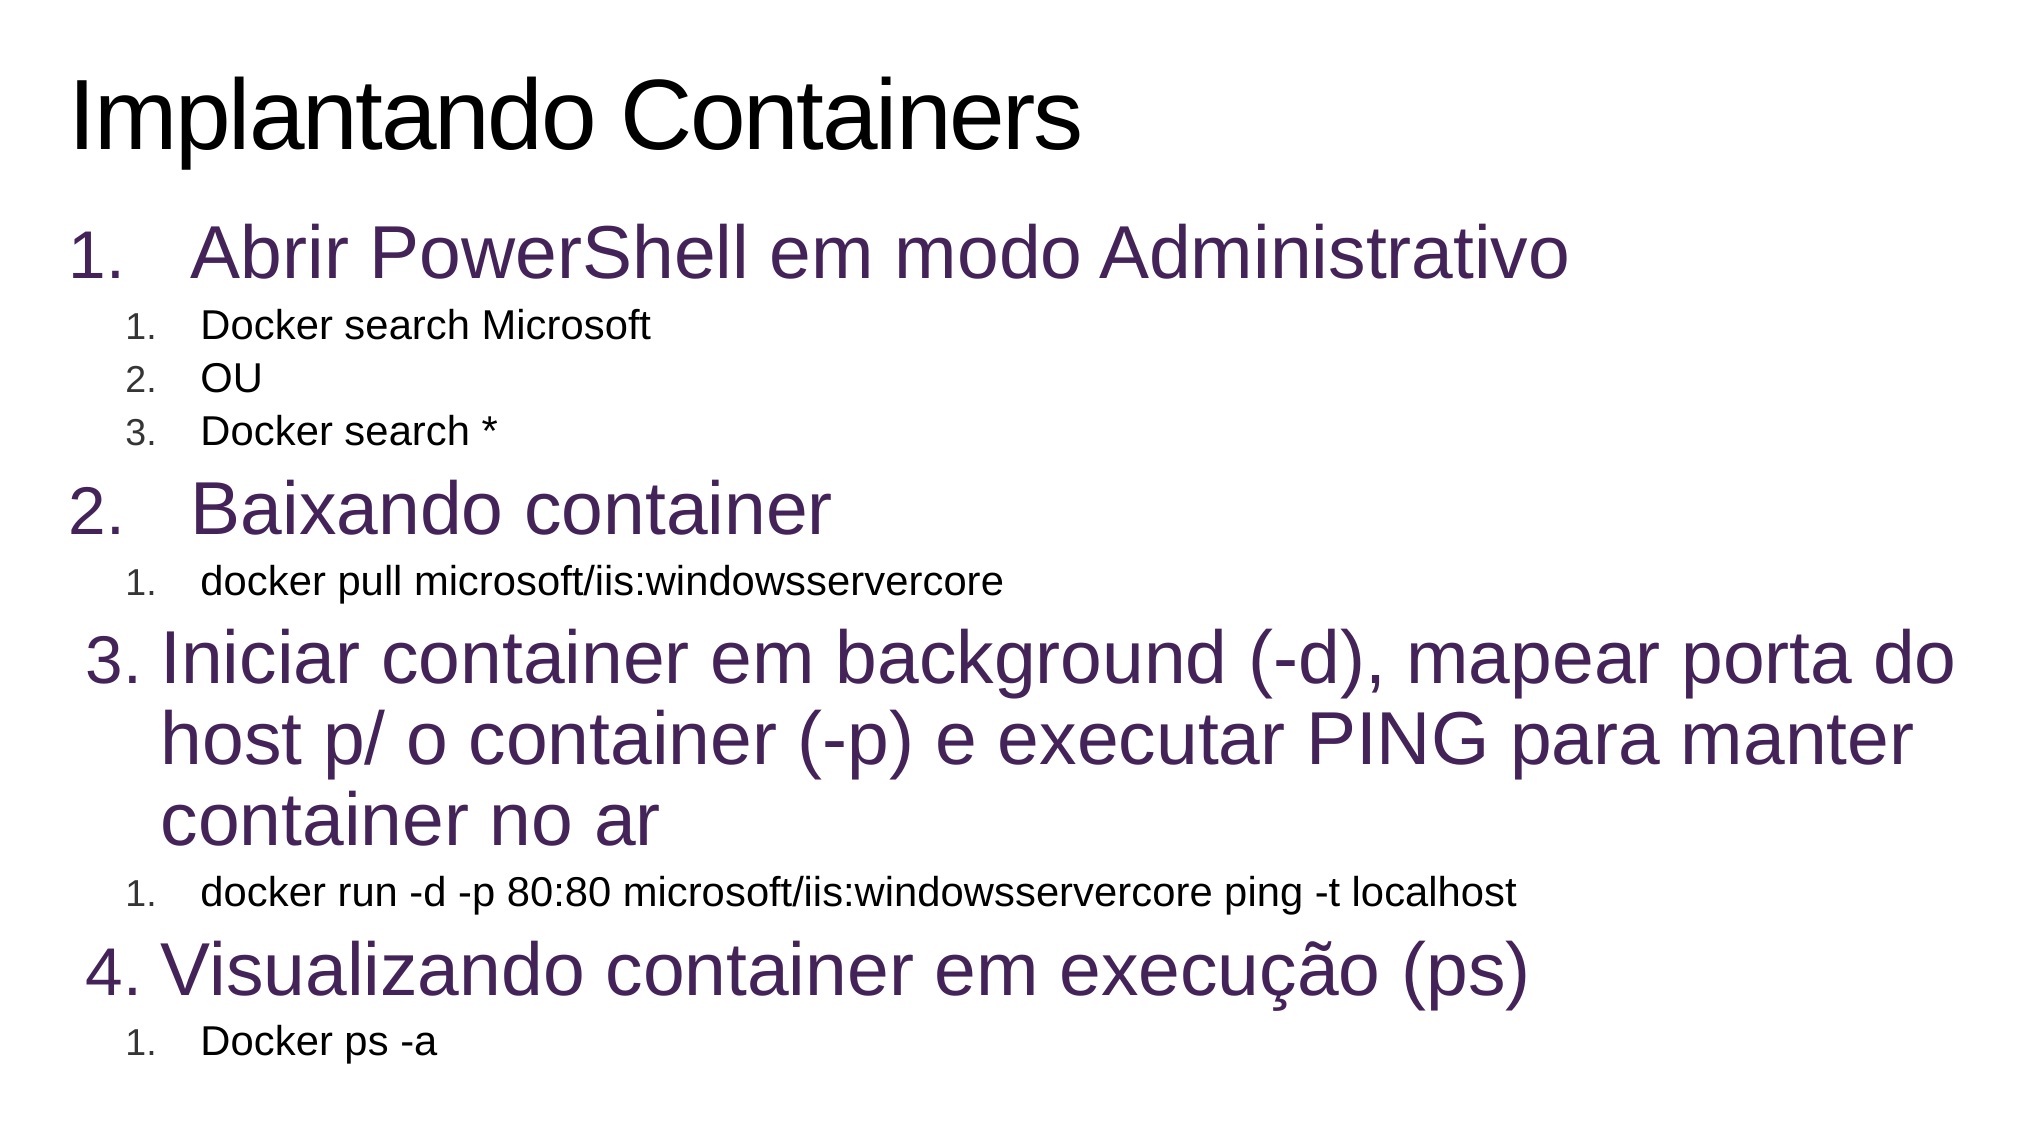

# Implantando Containers
Abrir PowerShell em modo Administrativo
Docker search Microsoft
OU
Docker search *
Baixando container
docker pull microsoft/iis:windowsservercore
Iniciar container em background (-d), mapear porta do host p/ o container (-p) e executar PING para manter container no ar
docker run -d -p 80:80 microsoft/iis:windowsservercore ping -t localhost
Visualizando container em execução (ps)
Docker ps -a